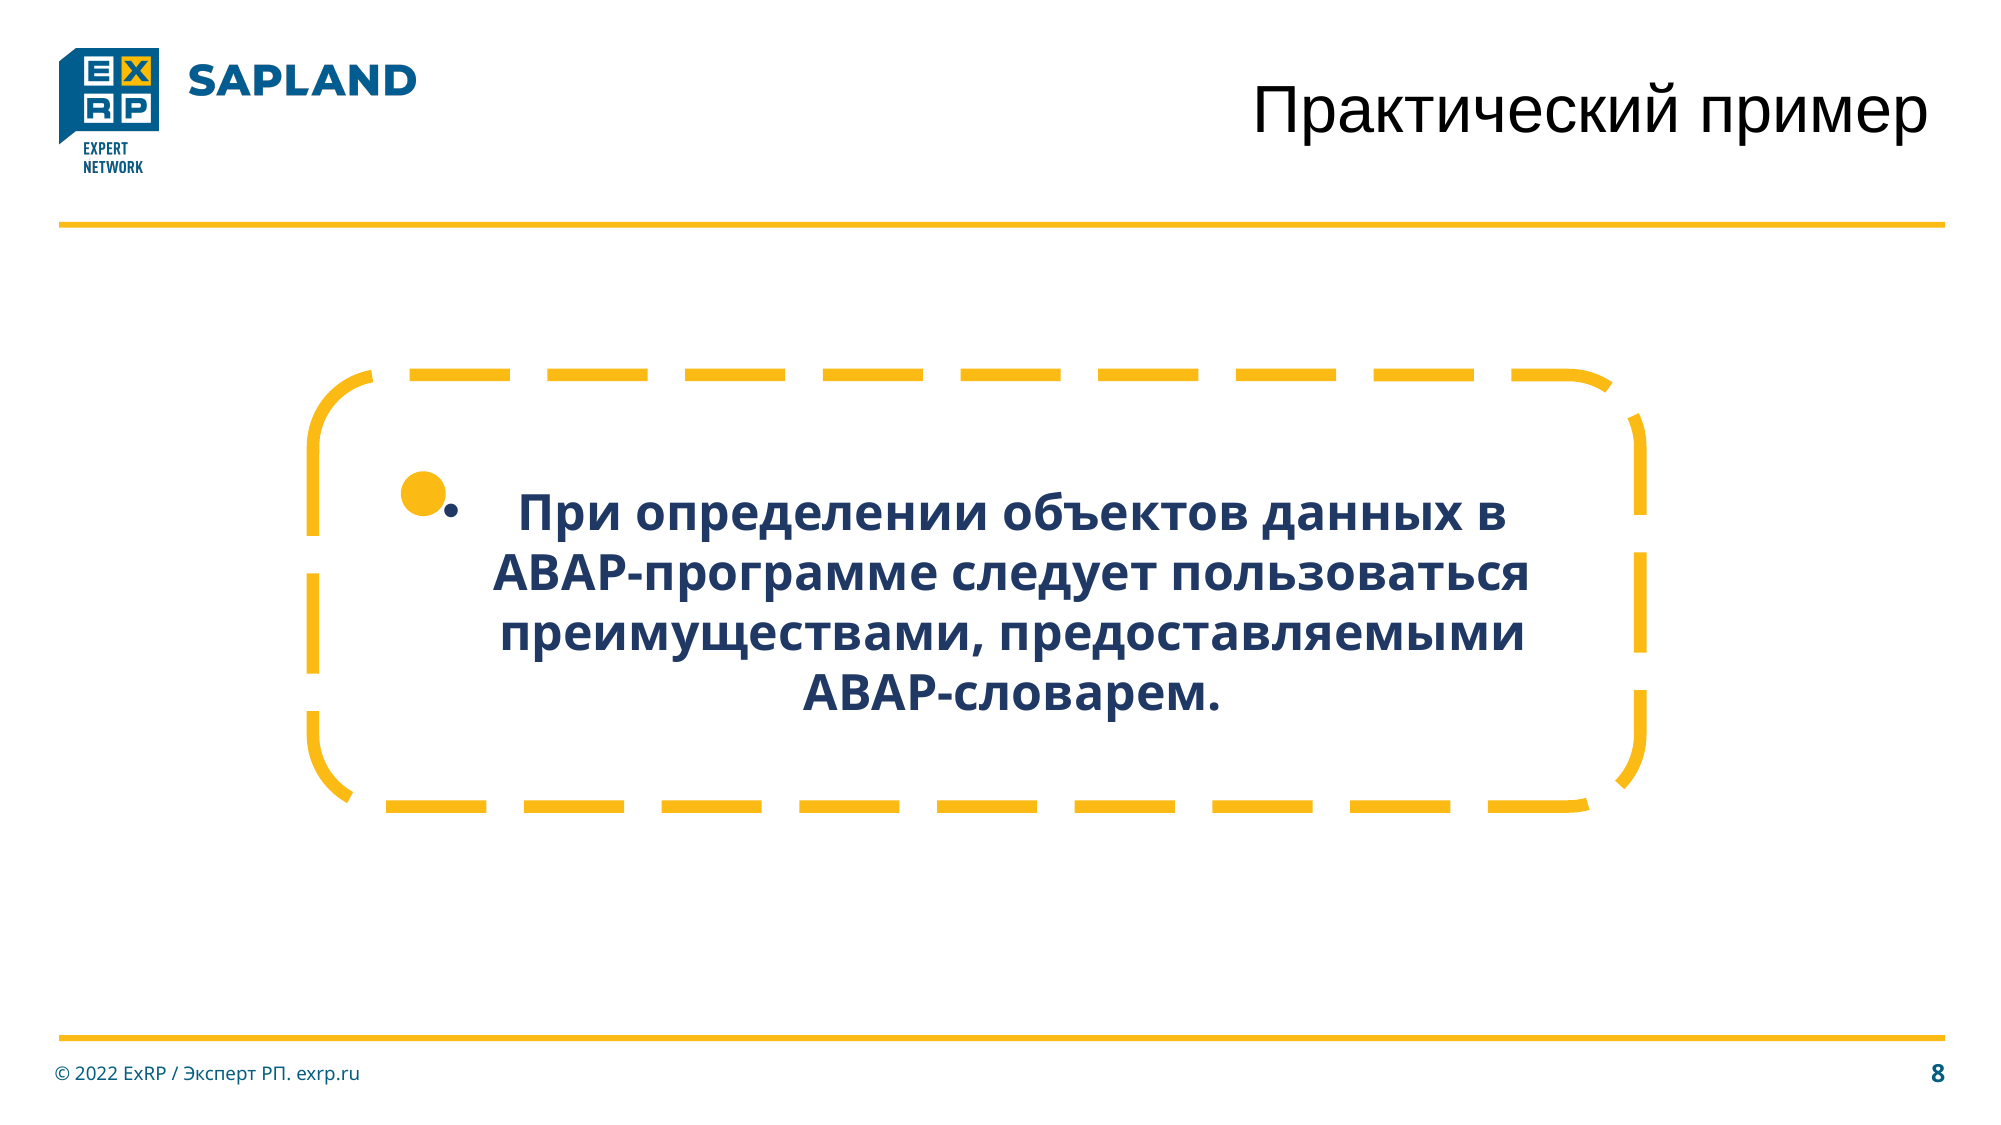

# Практический пример

При определении объектов данных в ABAP-программе следует пользоваться преимуществами, предоставляемыми ABAP-словарем.

© 2022 ExRP / Эксперт РП. exrp.ru
8